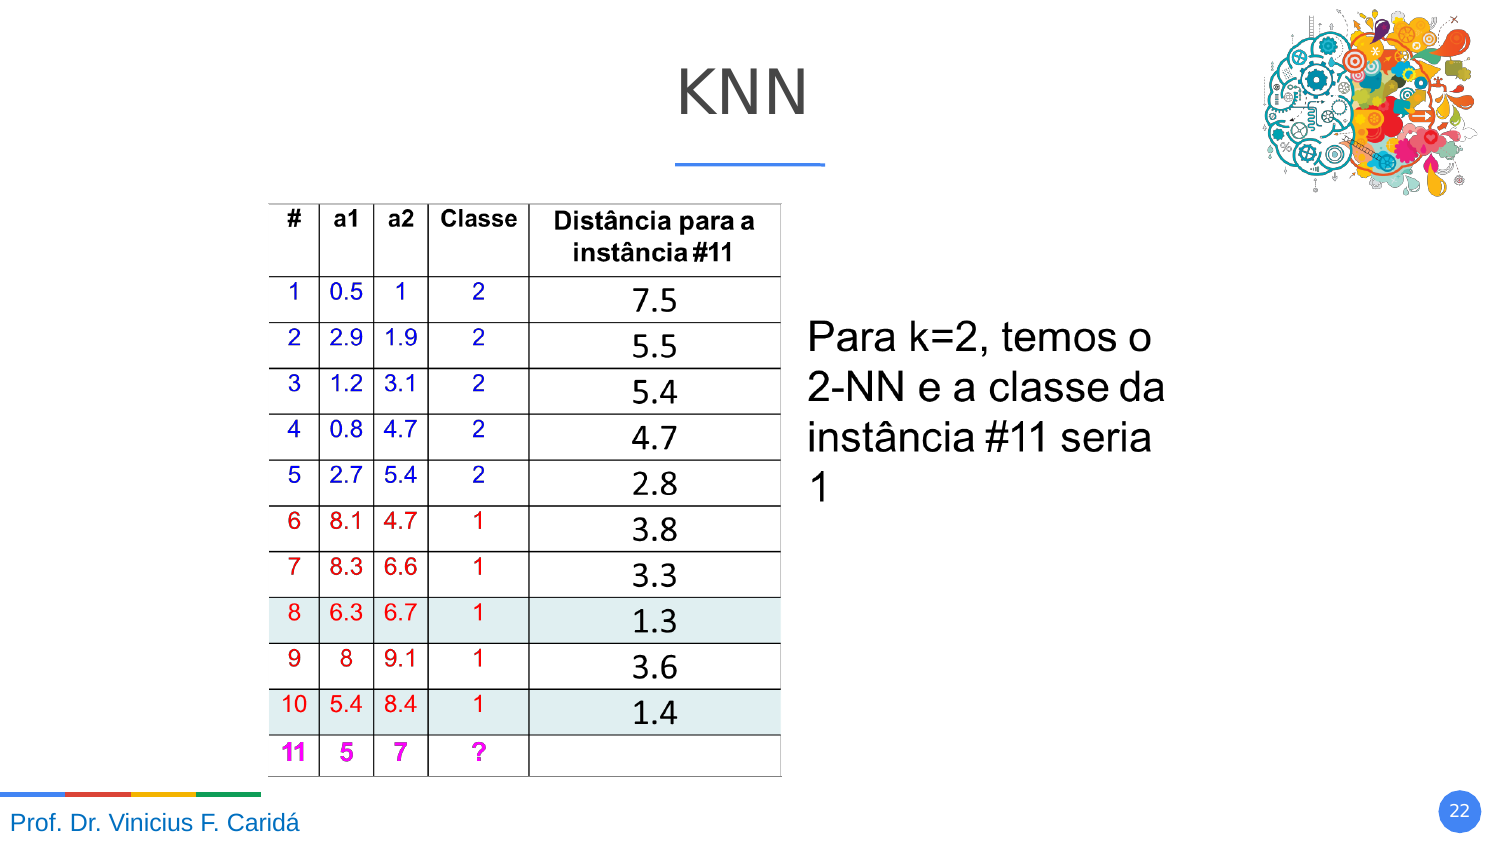

KNN

22
Prof. Dr. Vinicius F. Caridá